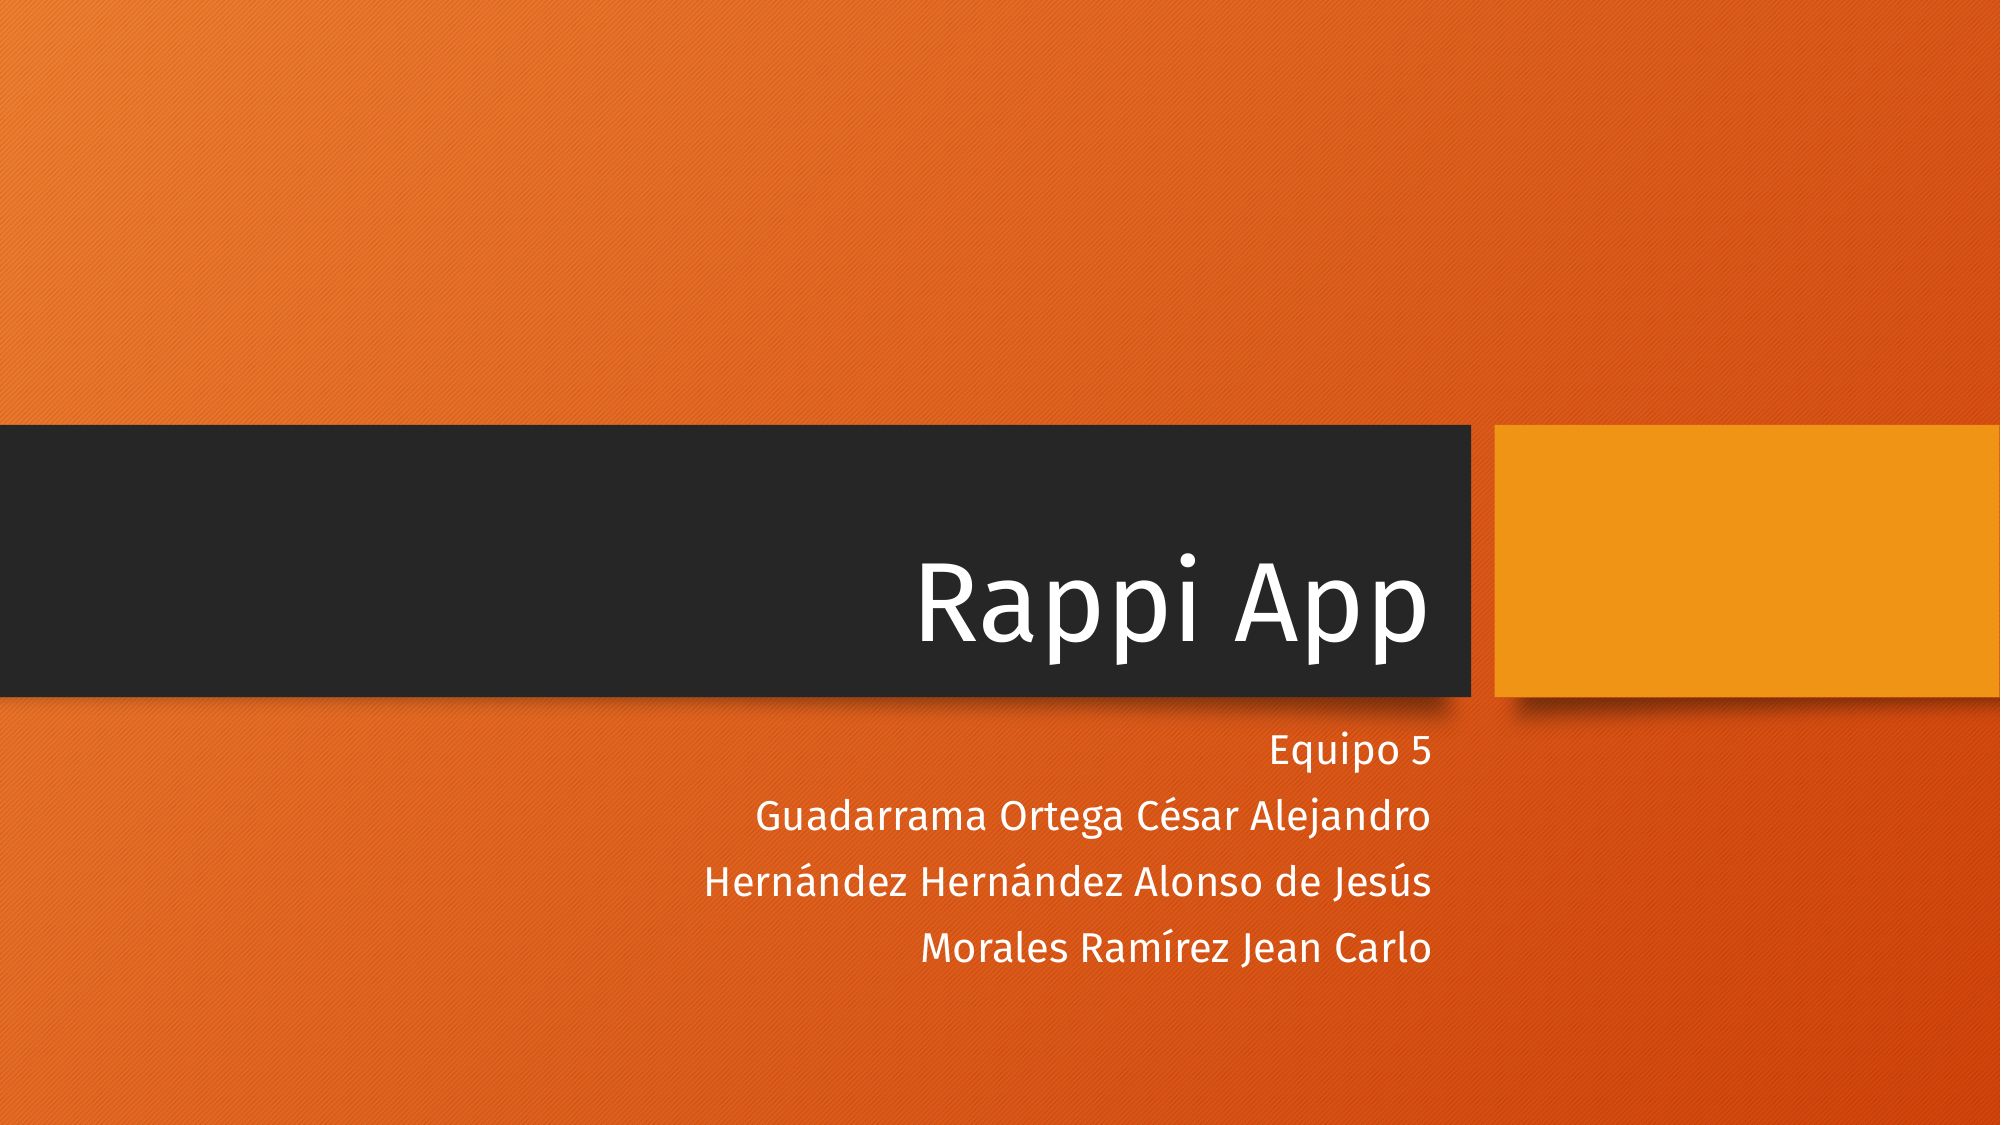

# Rappi App
Equipo 5
Guadarrama Ortega César Alejandro
Hernández Hernández Alonso de Jesús
Morales Ramírez Jean Carlo